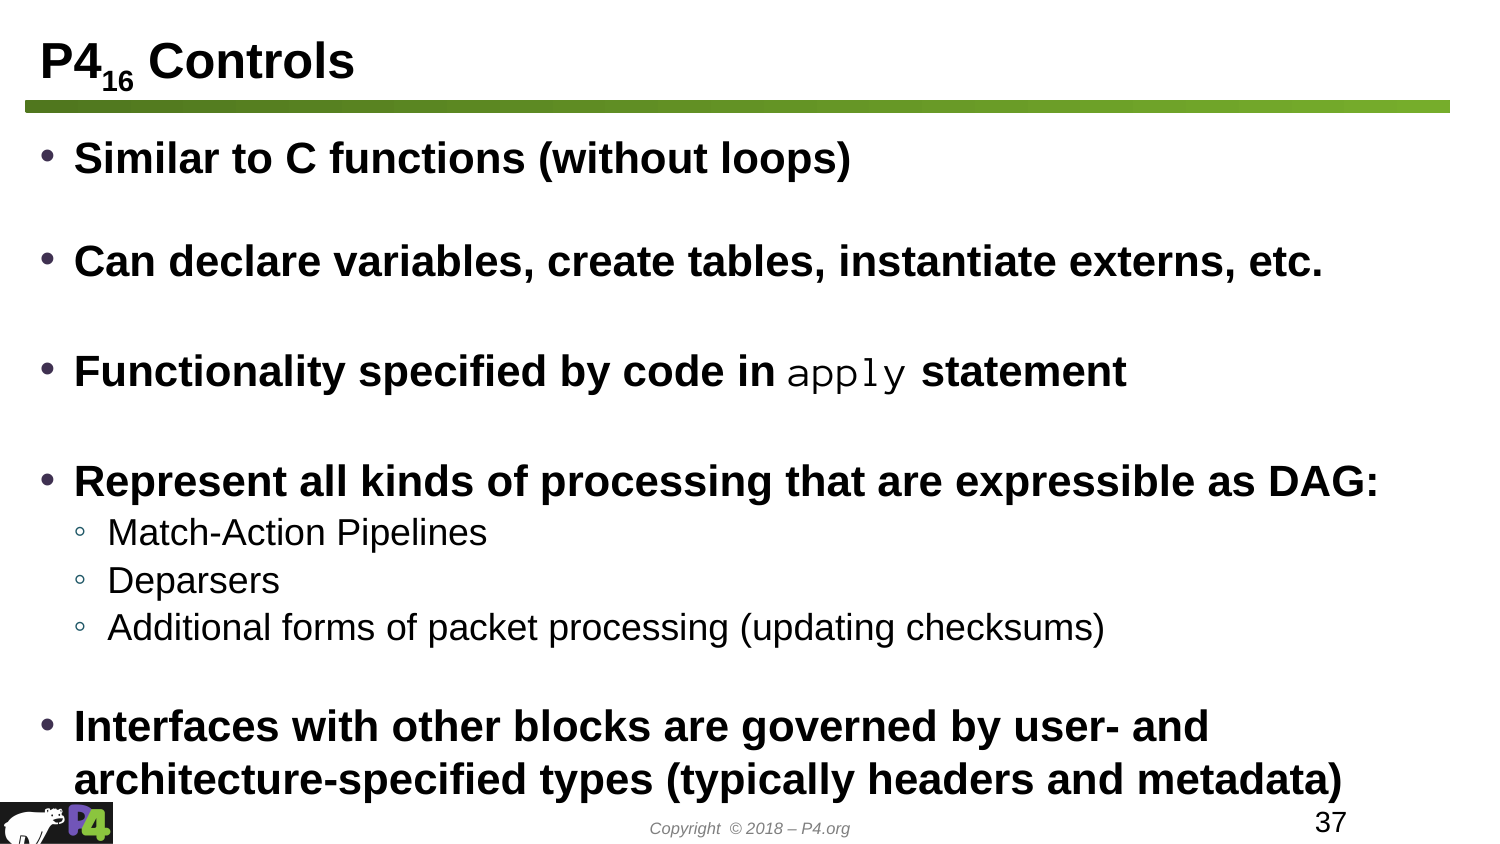

# P416 Controls
Similar to C functions (without loops)

Can declare variables, create tables, instantiate externs, etc.

Functionality specified by code in apply statement

Represent all kinds of processing that are expressible as DAG:
Match-Action Pipelines
Deparsers
Additional forms of packet processing (updating checksums)

Interfaces with other blocks are governed by user- and architecture-specified types (typically headers and metadata)
37